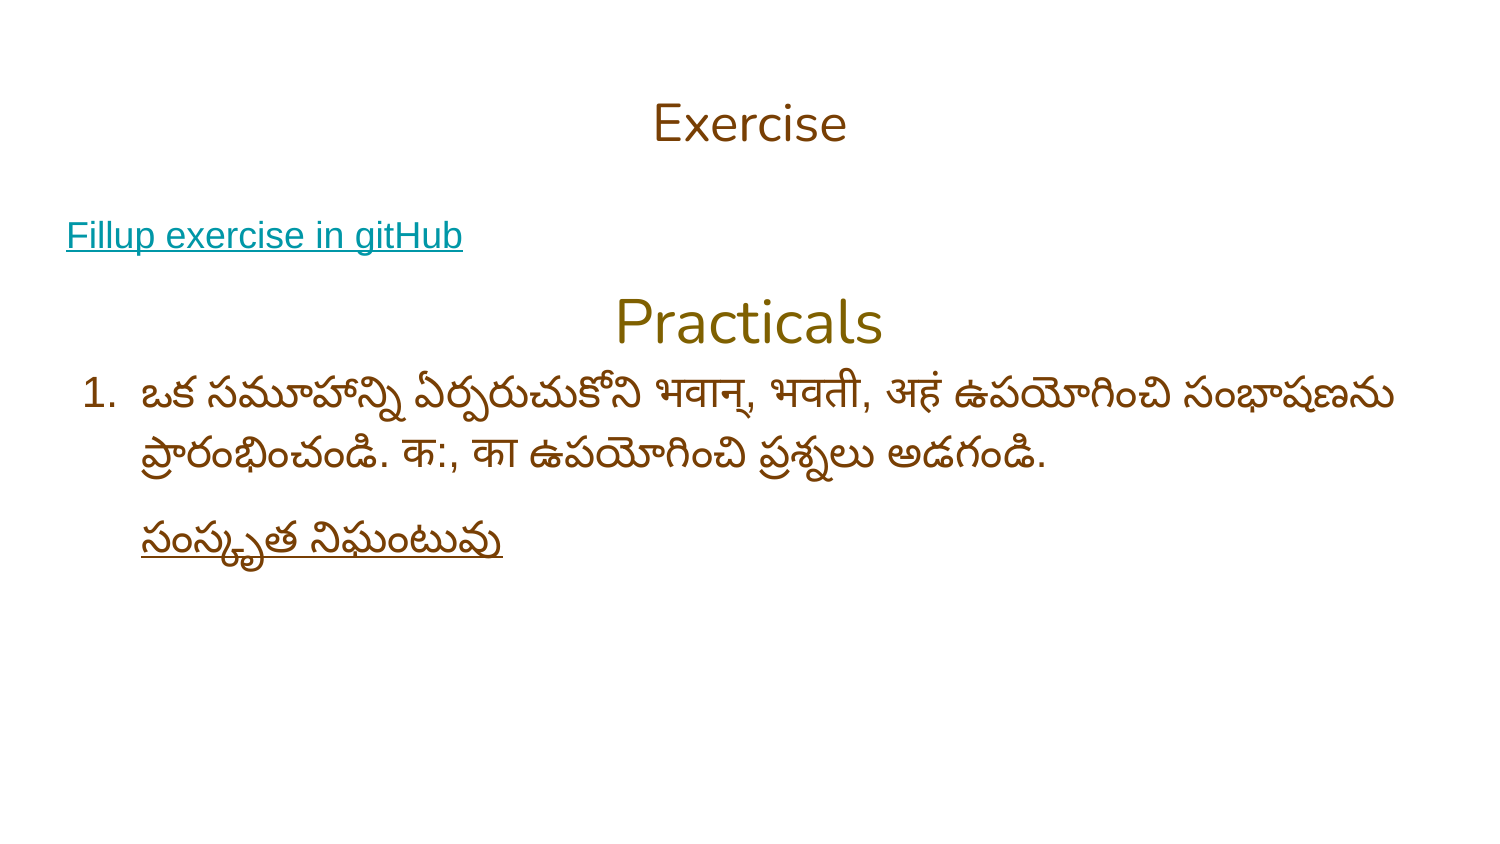

# Exercise

Fillup exercise in gitHub
Practicals
ఒక సమూహాన్ని ఏర్పరుచుకోని भवान्, भवती, अहं ఉపయోగించి సంభాషణను ప్రారంభించండి. क:, का ఉపయోగించి ప్రశ్నలు అడగండి.
సంస్కృత నిఘంటువు